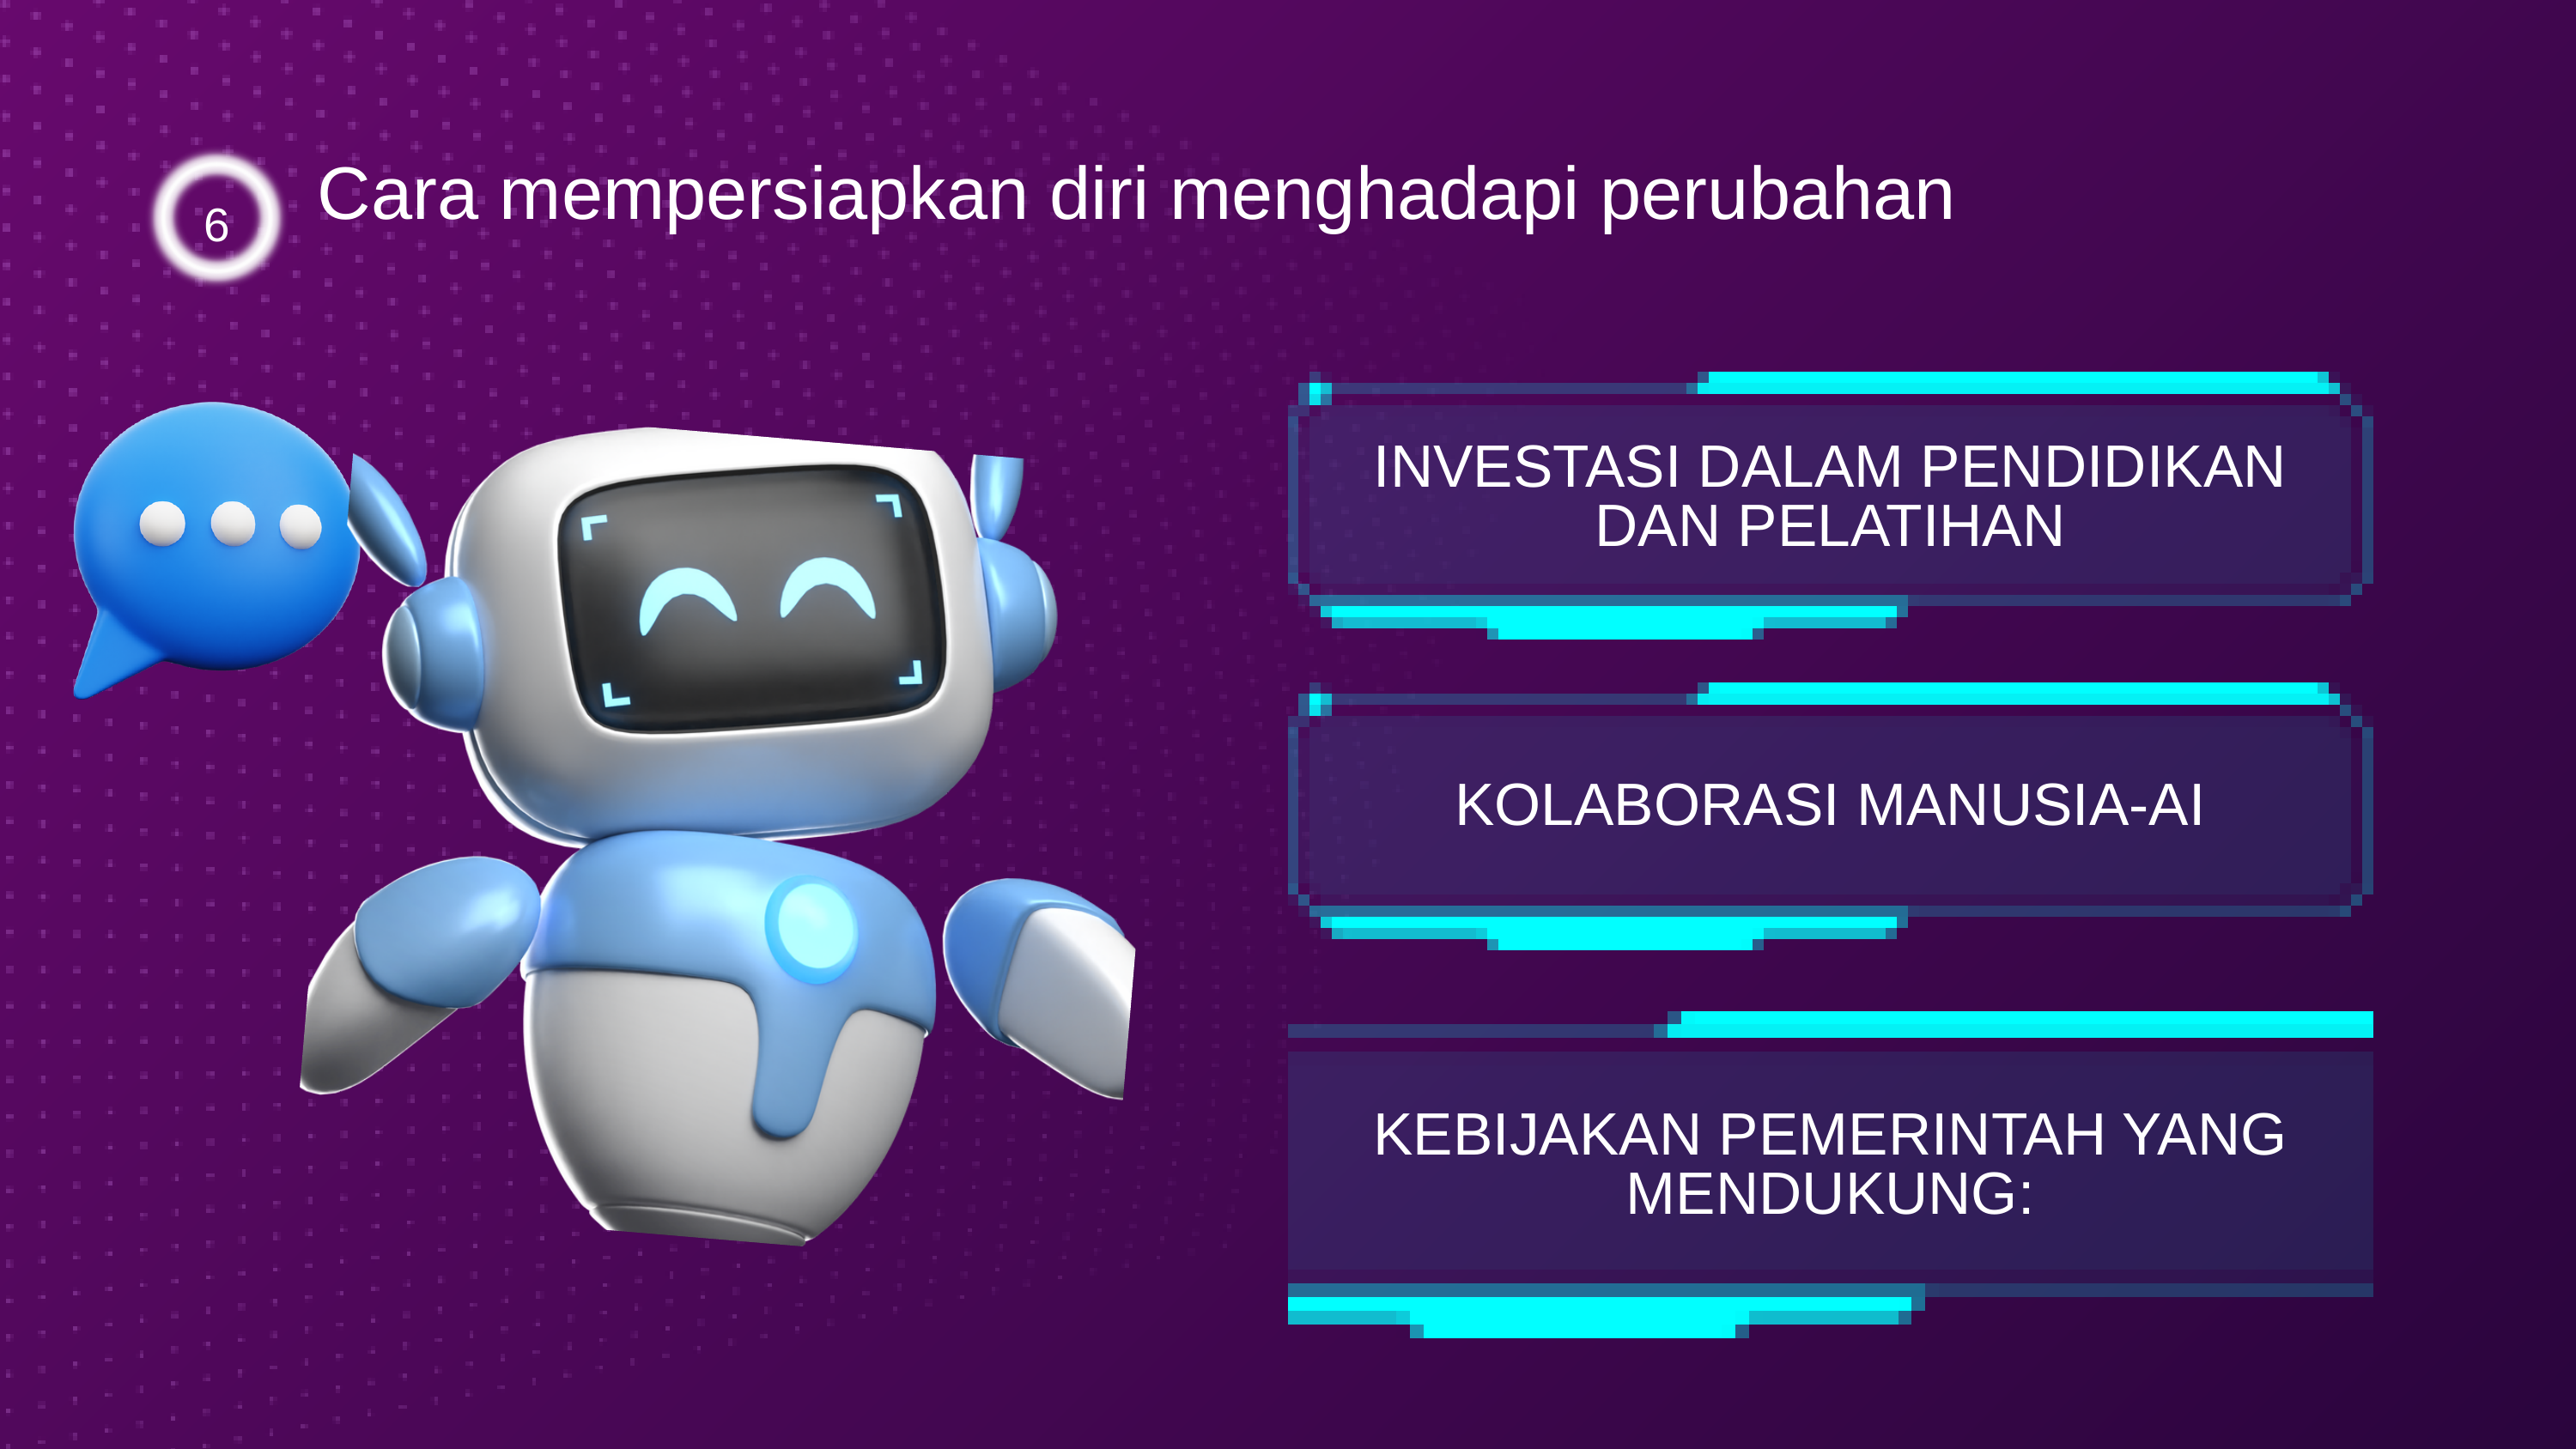

Cara mempersiapkan diri menghadapi perubahan

6

INVESTASI DALAM PENDIDIKAN DAN PELATIHAN

KOLABORASI MANUSIA-AI

KEBIJAKAN PEMERINTAH YANG MENDUKUNG: